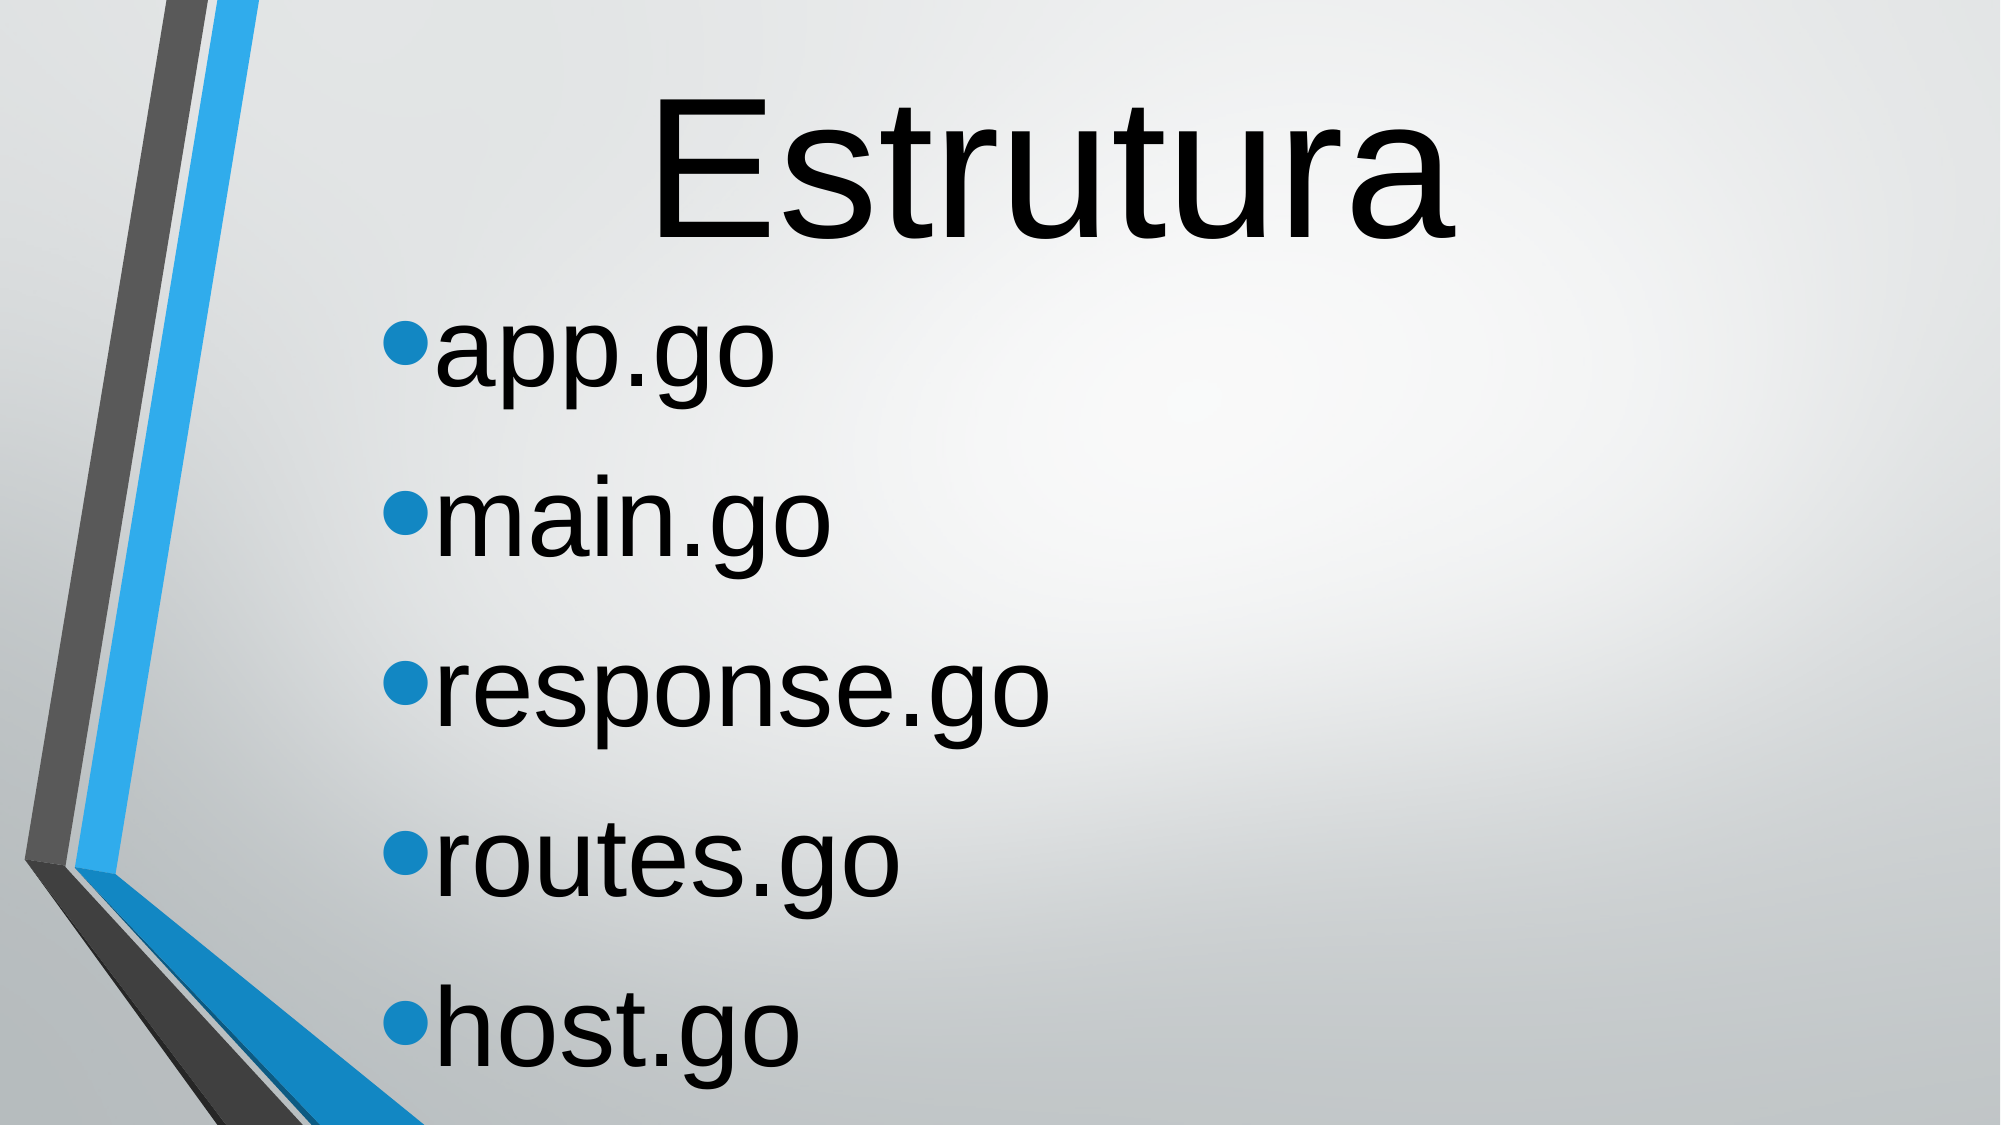

# Estrutura
app.go
main.go
response.go
routes.go
host.go